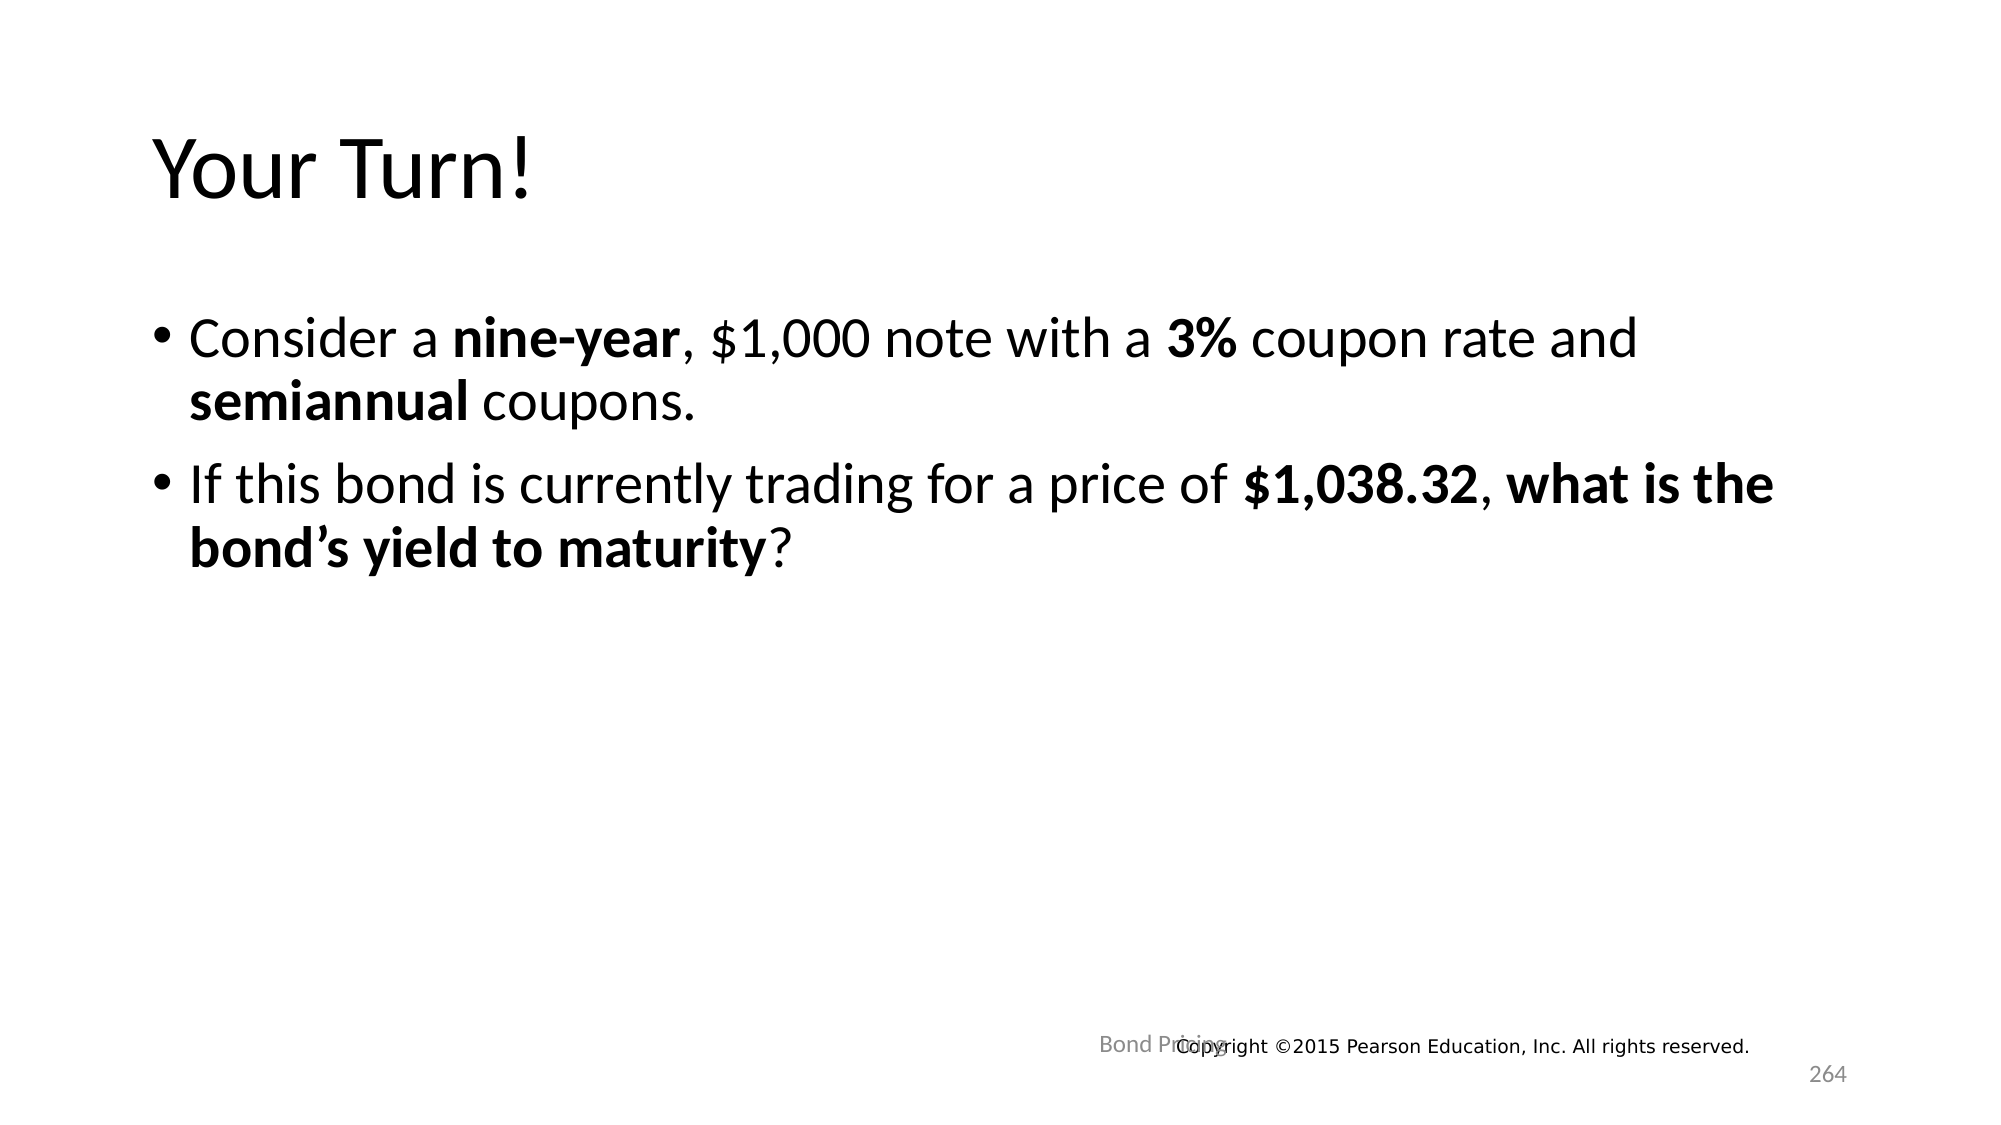

# Your Turn!
Consider a nine-year, $1,000 note with a 3% coupon rate and semiannual coupons.
If this bond is currently trading for a price of $1,038.32, what is the bond’s yield to maturity?
Bond Pricing
Copyright ©2015 Pearson Education, Inc. All rights reserved.
264